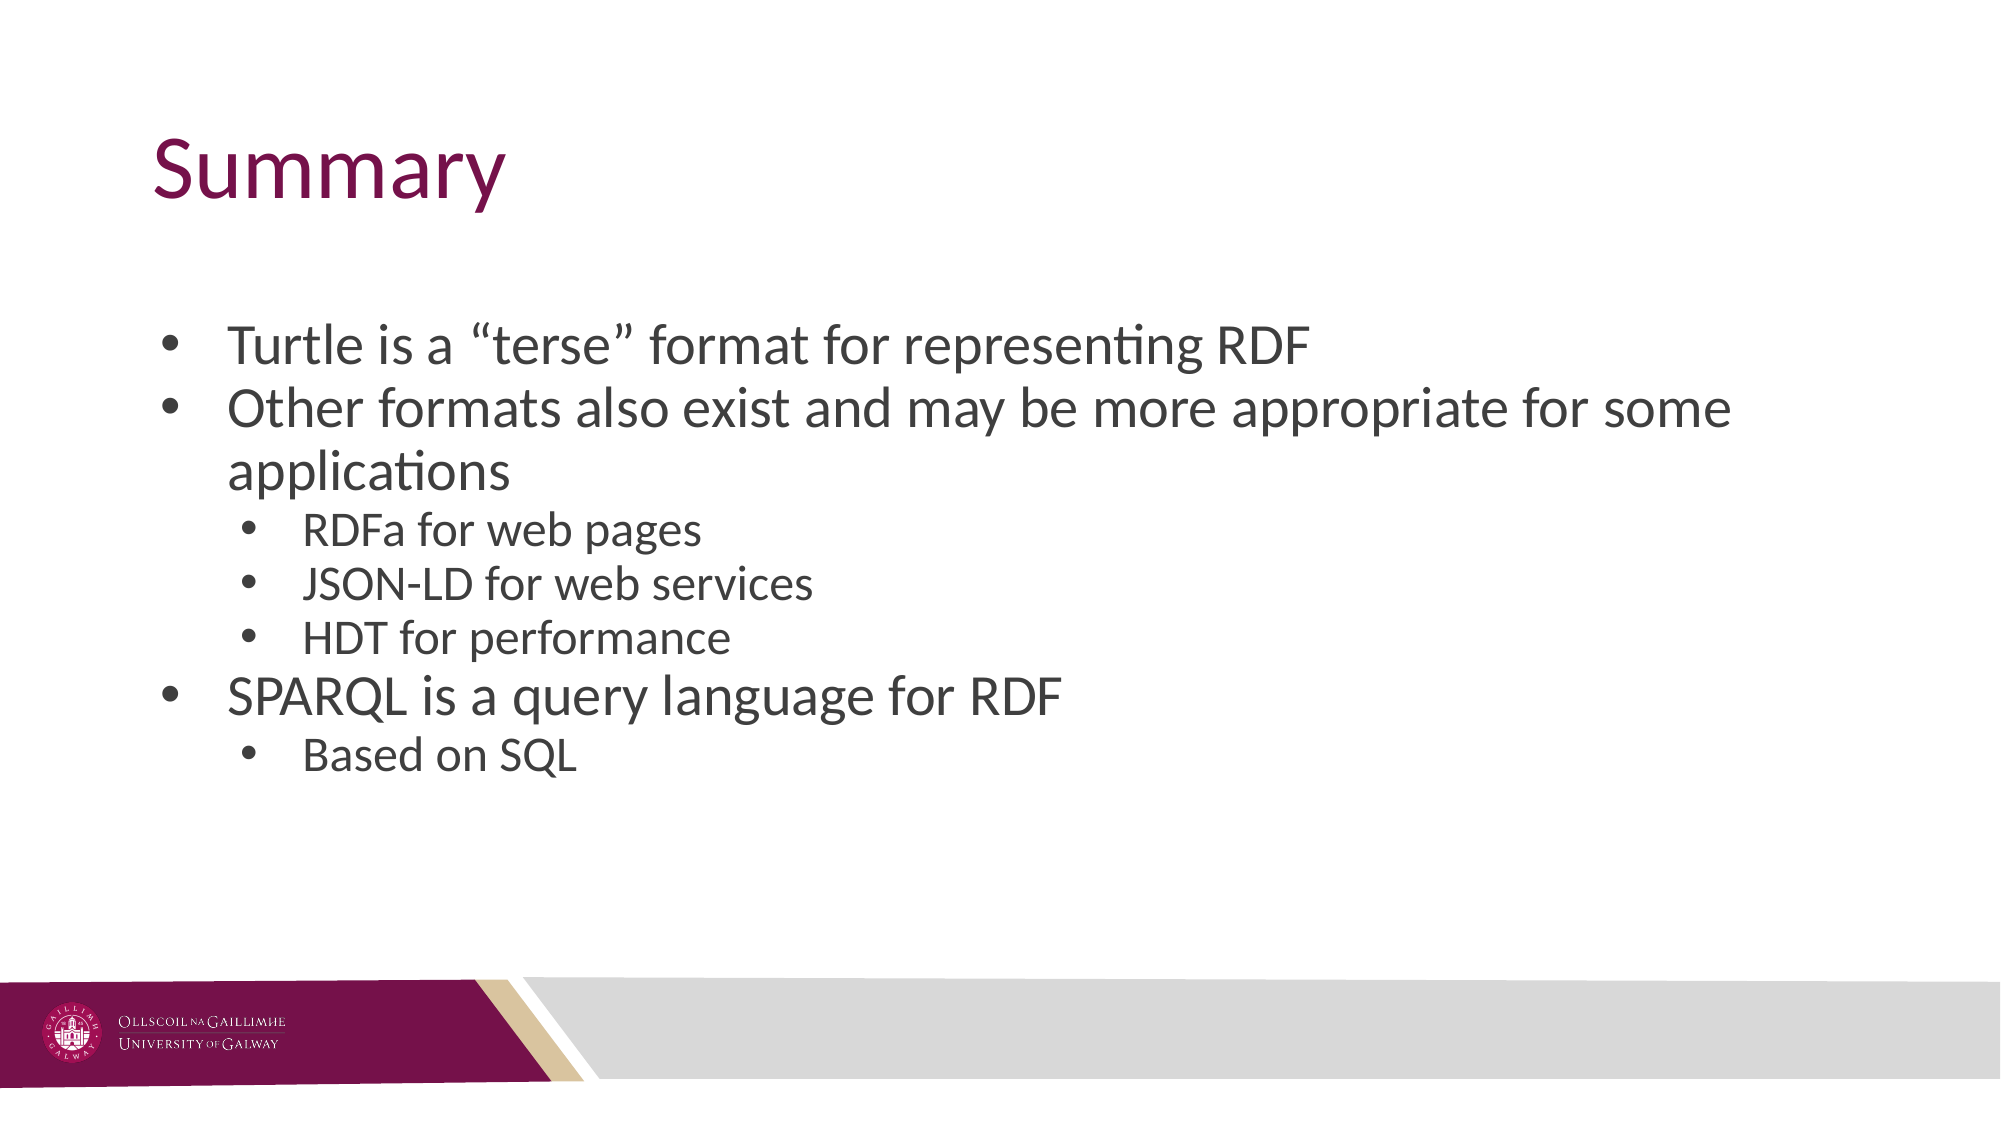

# Summary
Turtle is a “terse” format for representing RDF
Other formats also exist and may be more appropriate for some applications
RDFa for web pages
JSON-LD for web services
HDT for performance
SPARQL is a query language for RDF
Based on SQL